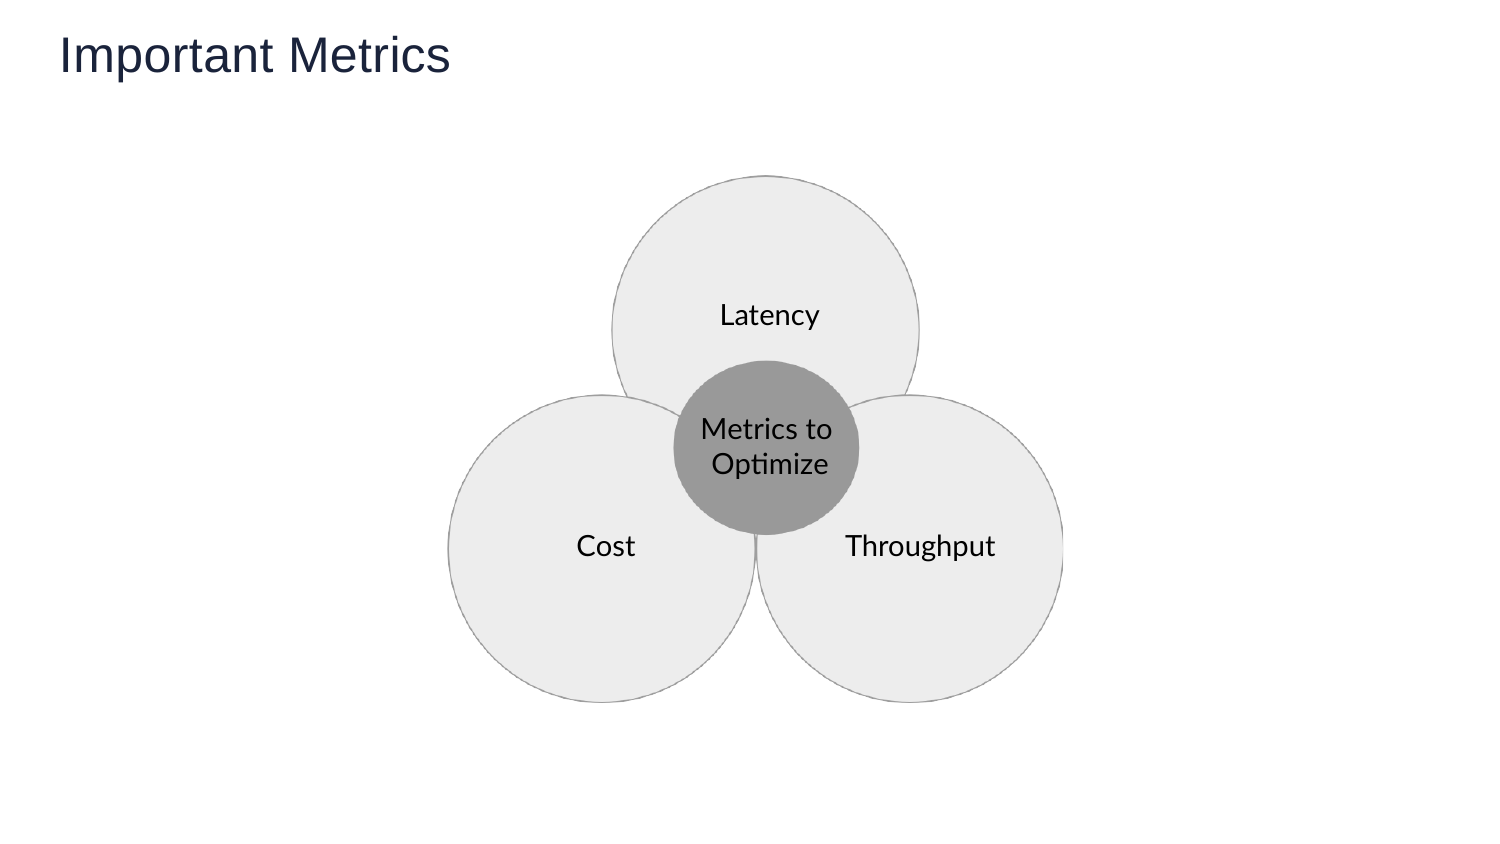

Important Metrics

Latency

Metrics to  Optimize
Cost
Throughput